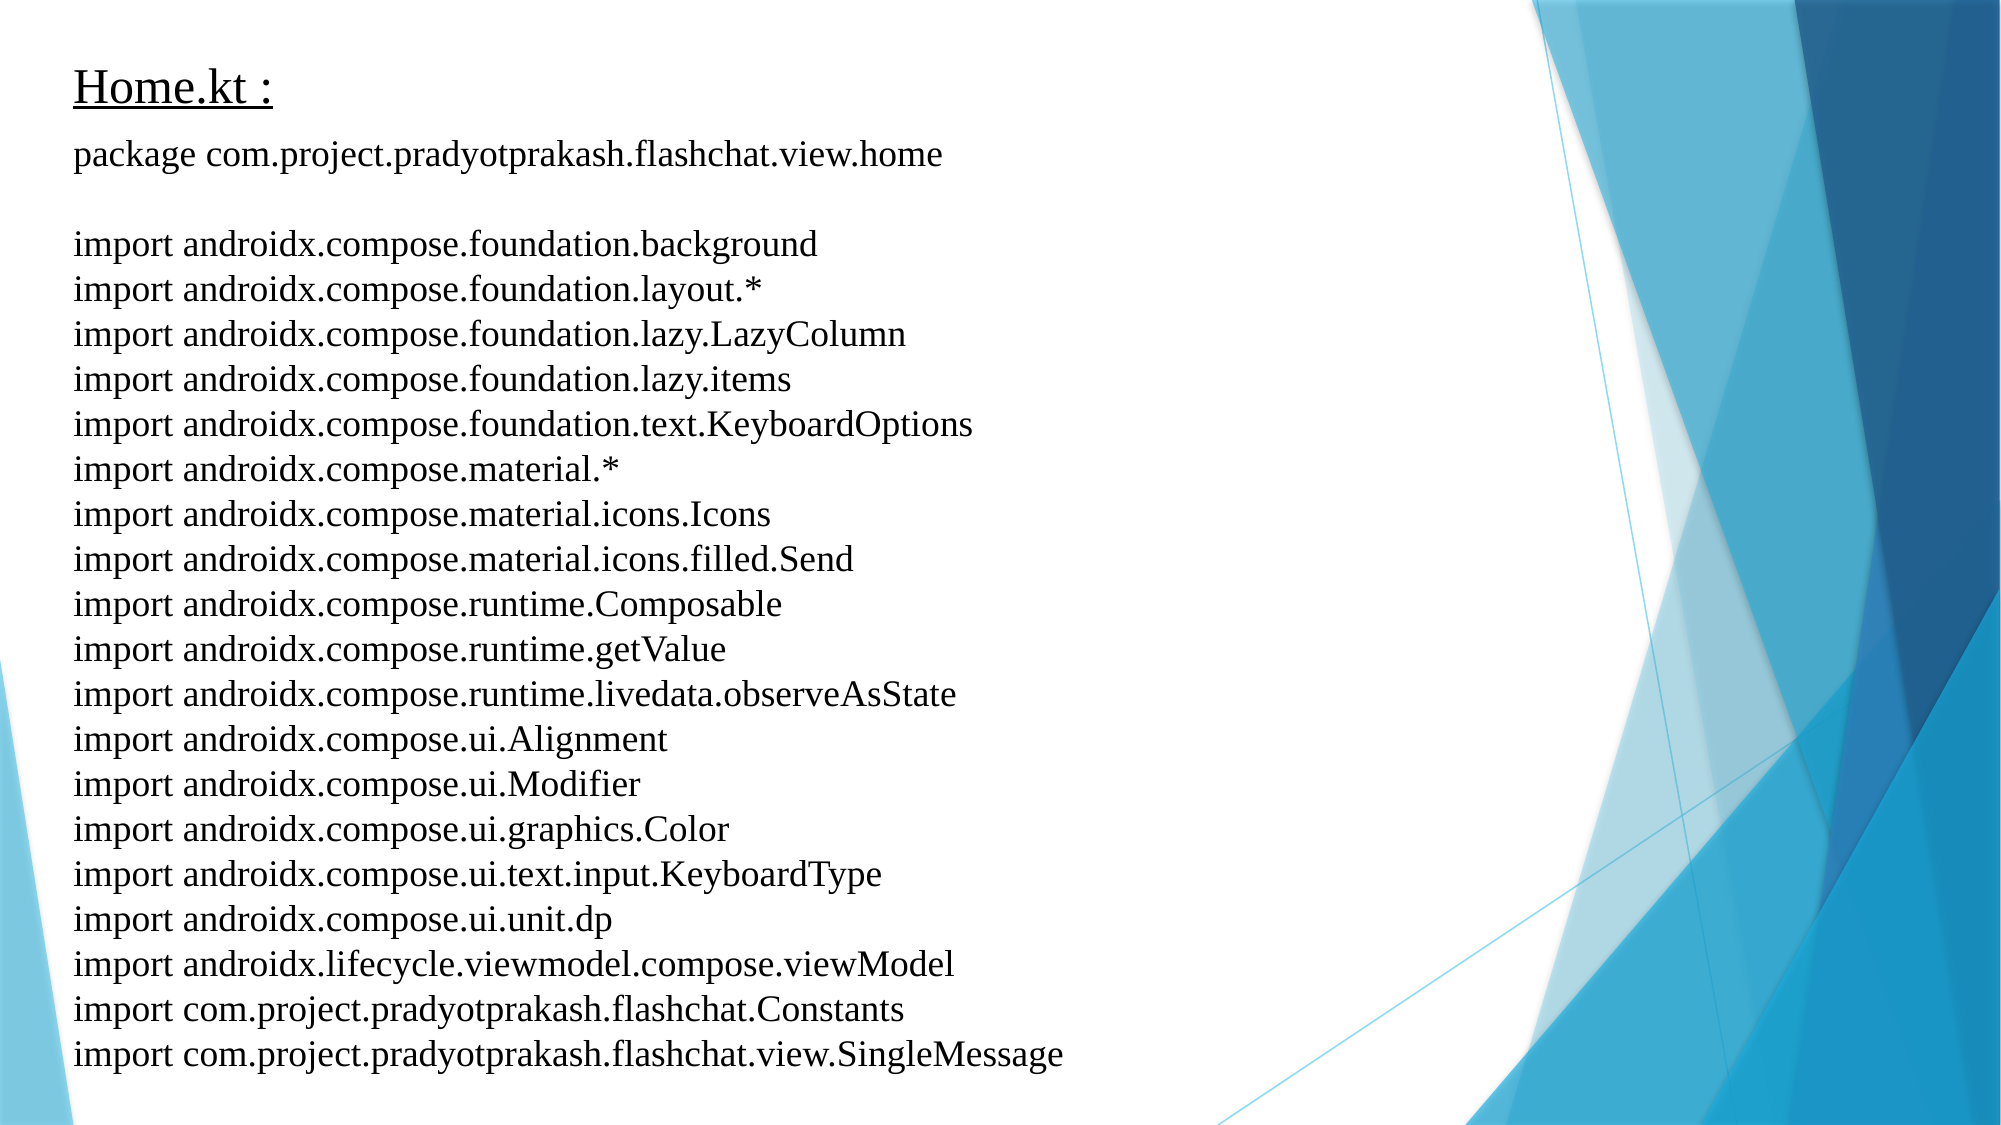

Home.kt :
package com.project.pradyotprakash.flashchat.view.home

import androidx.compose.foundation.background
import androidx.compose.foundation.layout.*
import androidx.compose.foundation.lazy.LazyColumn
import androidx.compose.foundation.lazy.items
import androidx.compose.foundation.text.KeyboardOptions
import androidx.compose.material.*
import androidx.compose.material.icons.Icons
import androidx.compose.material.icons.filled.Send
import androidx.compose.runtime.Composable
import androidx.compose.runtime.getValue
import androidx.compose.runtime.livedata.observeAsState
import androidx.compose.ui.Alignment
import androidx.compose.ui.Modifier
import androidx.compose.ui.graphics.Color
import androidx.compose.ui.text.input.KeyboardType
import androidx.compose.ui.unit.dp
import androidx.lifecycle.viewmodel.compose.viewModel
import com.project.pradyotprakash.flashchat.Constants
import com.project.pradyotprakash.flashchat.view.SingleMessage